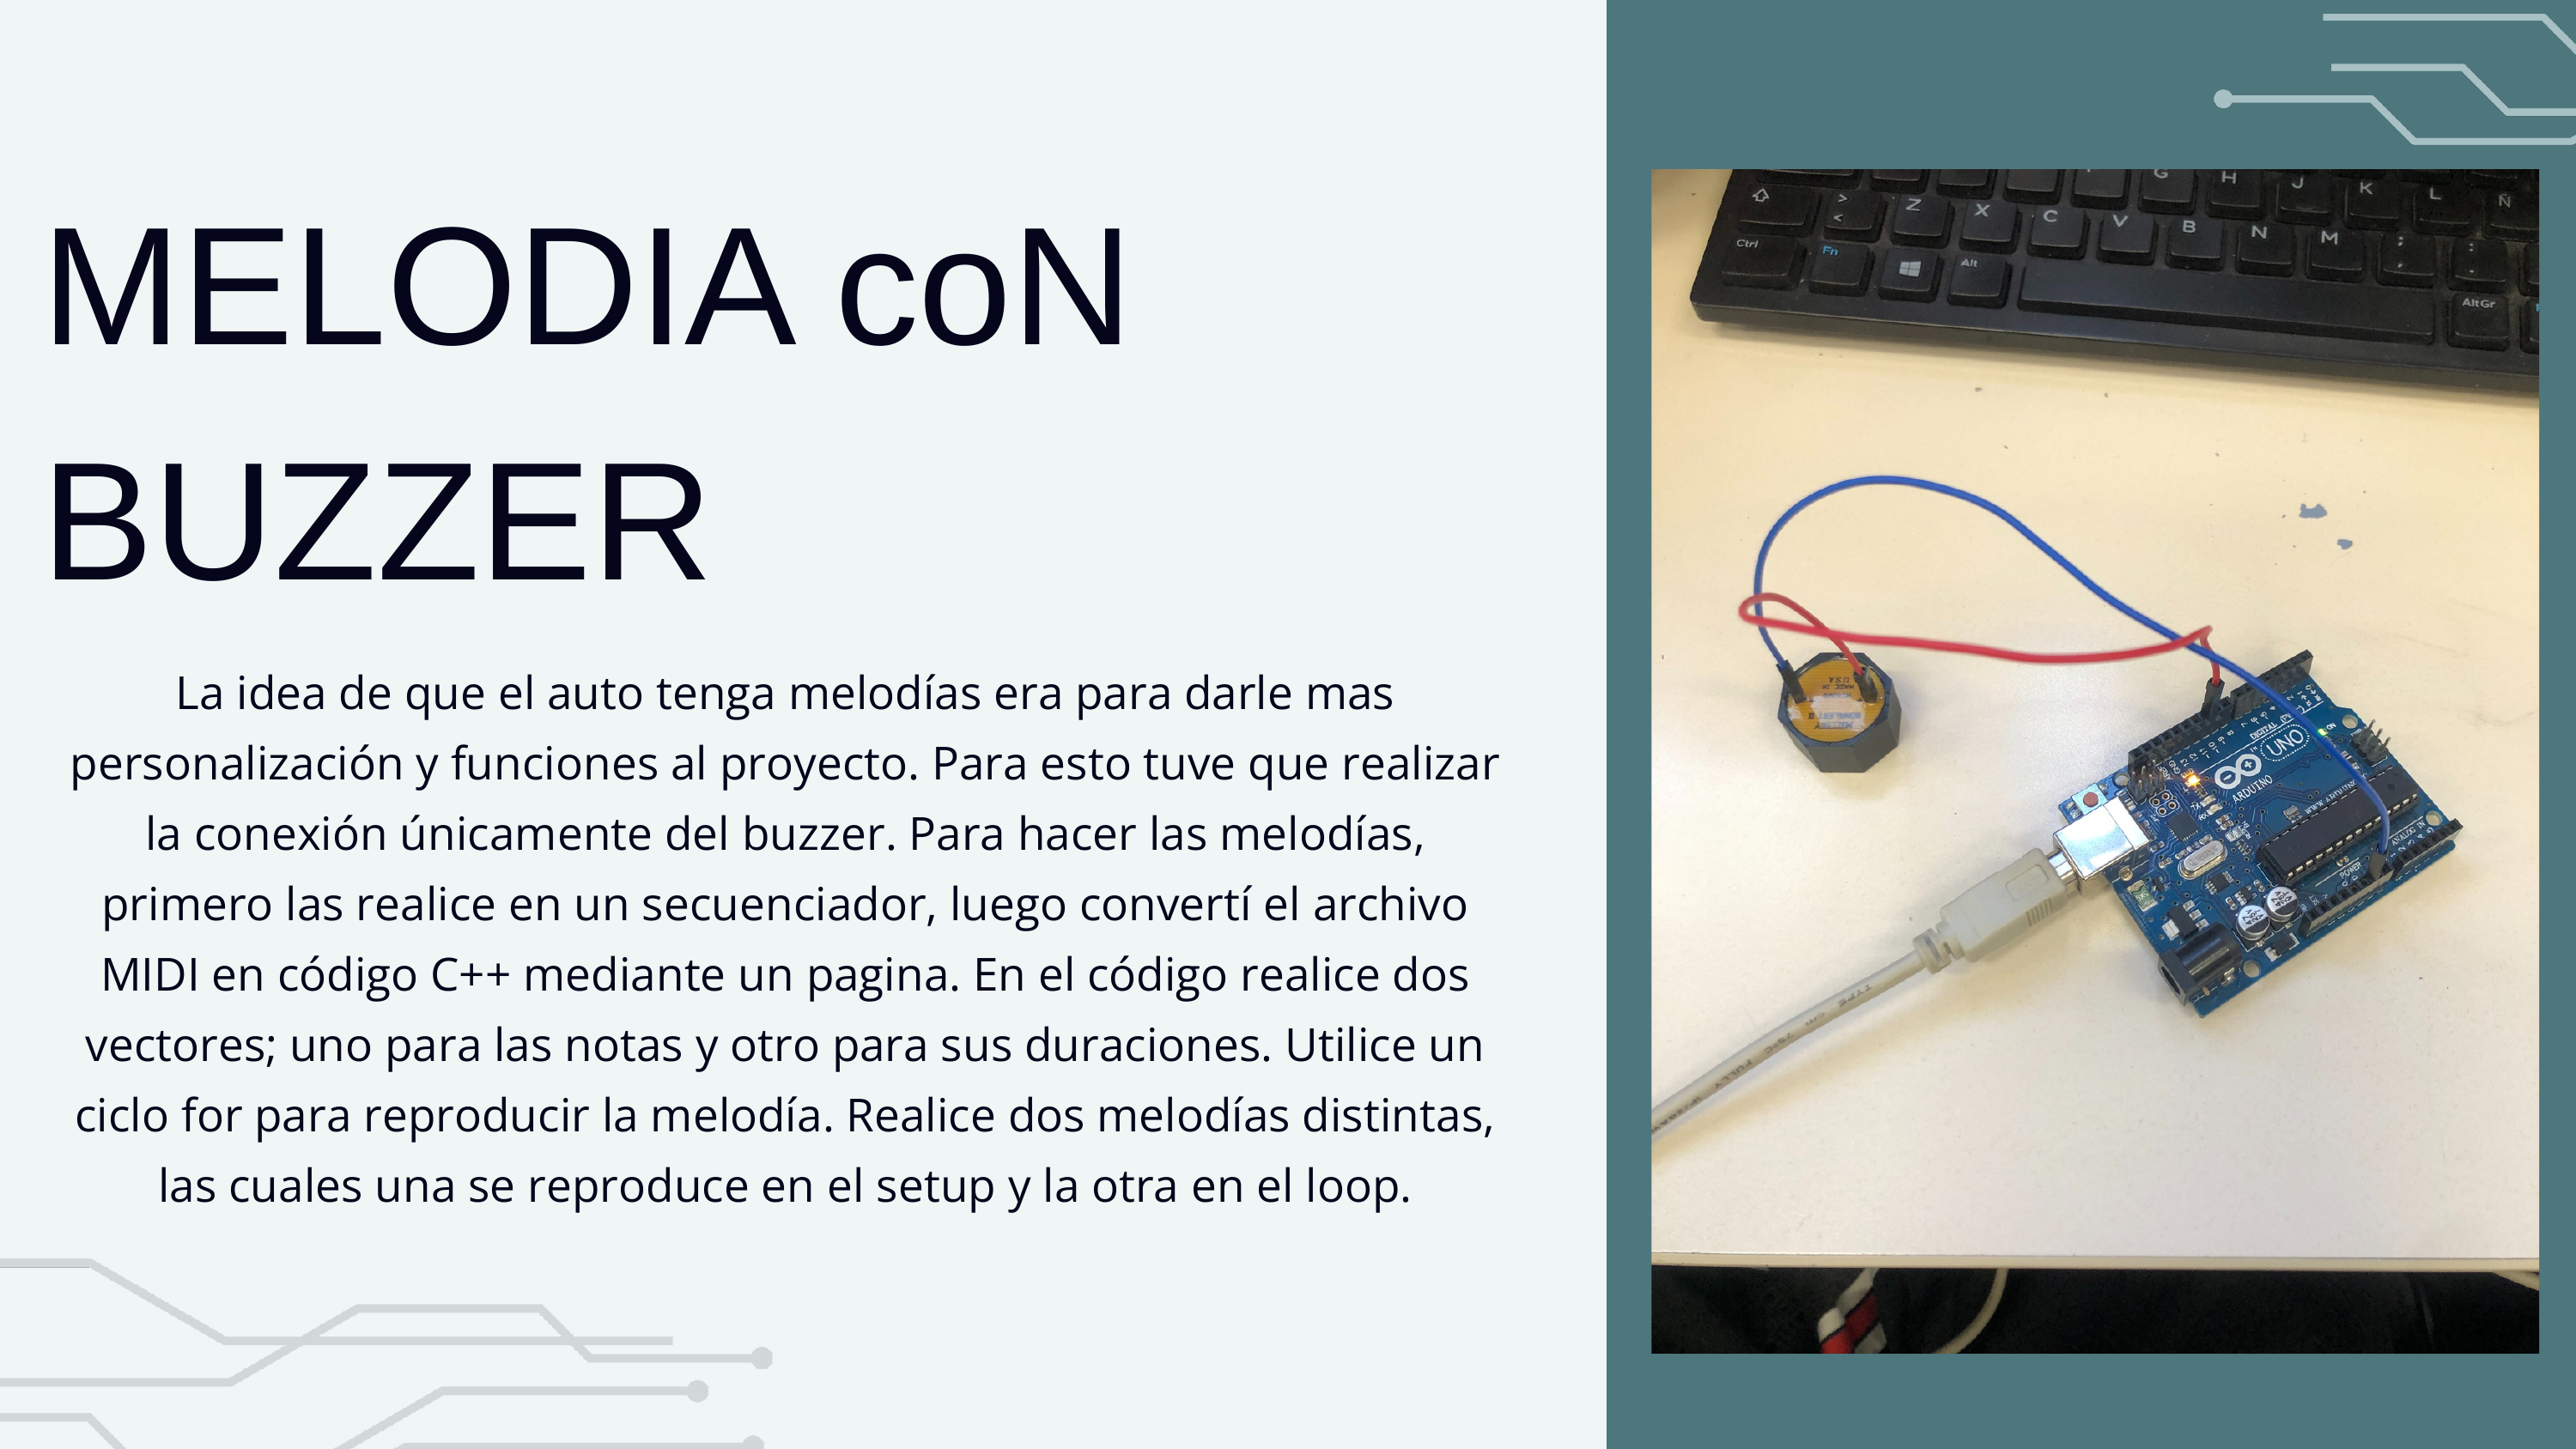

MELODIA coN BUZZER

La idea de que el auto tenga melodías era para darle mas personalización y funciones al proyecto. Para esto tuve que realizar la conexión únicamente del buzzer. Para hacer las melodías, primero las realice en un secuenciador, luego convertí el archivo MIDI en código C++ mediante un pagina. En el código realice dos vectores; uno para las notas y otro para sus duraciones. Utilice un ciclo for para reproducir la melodía. Realice dos melodías distintas, las cuales una se reproduce en el setup y la otra en el loop.